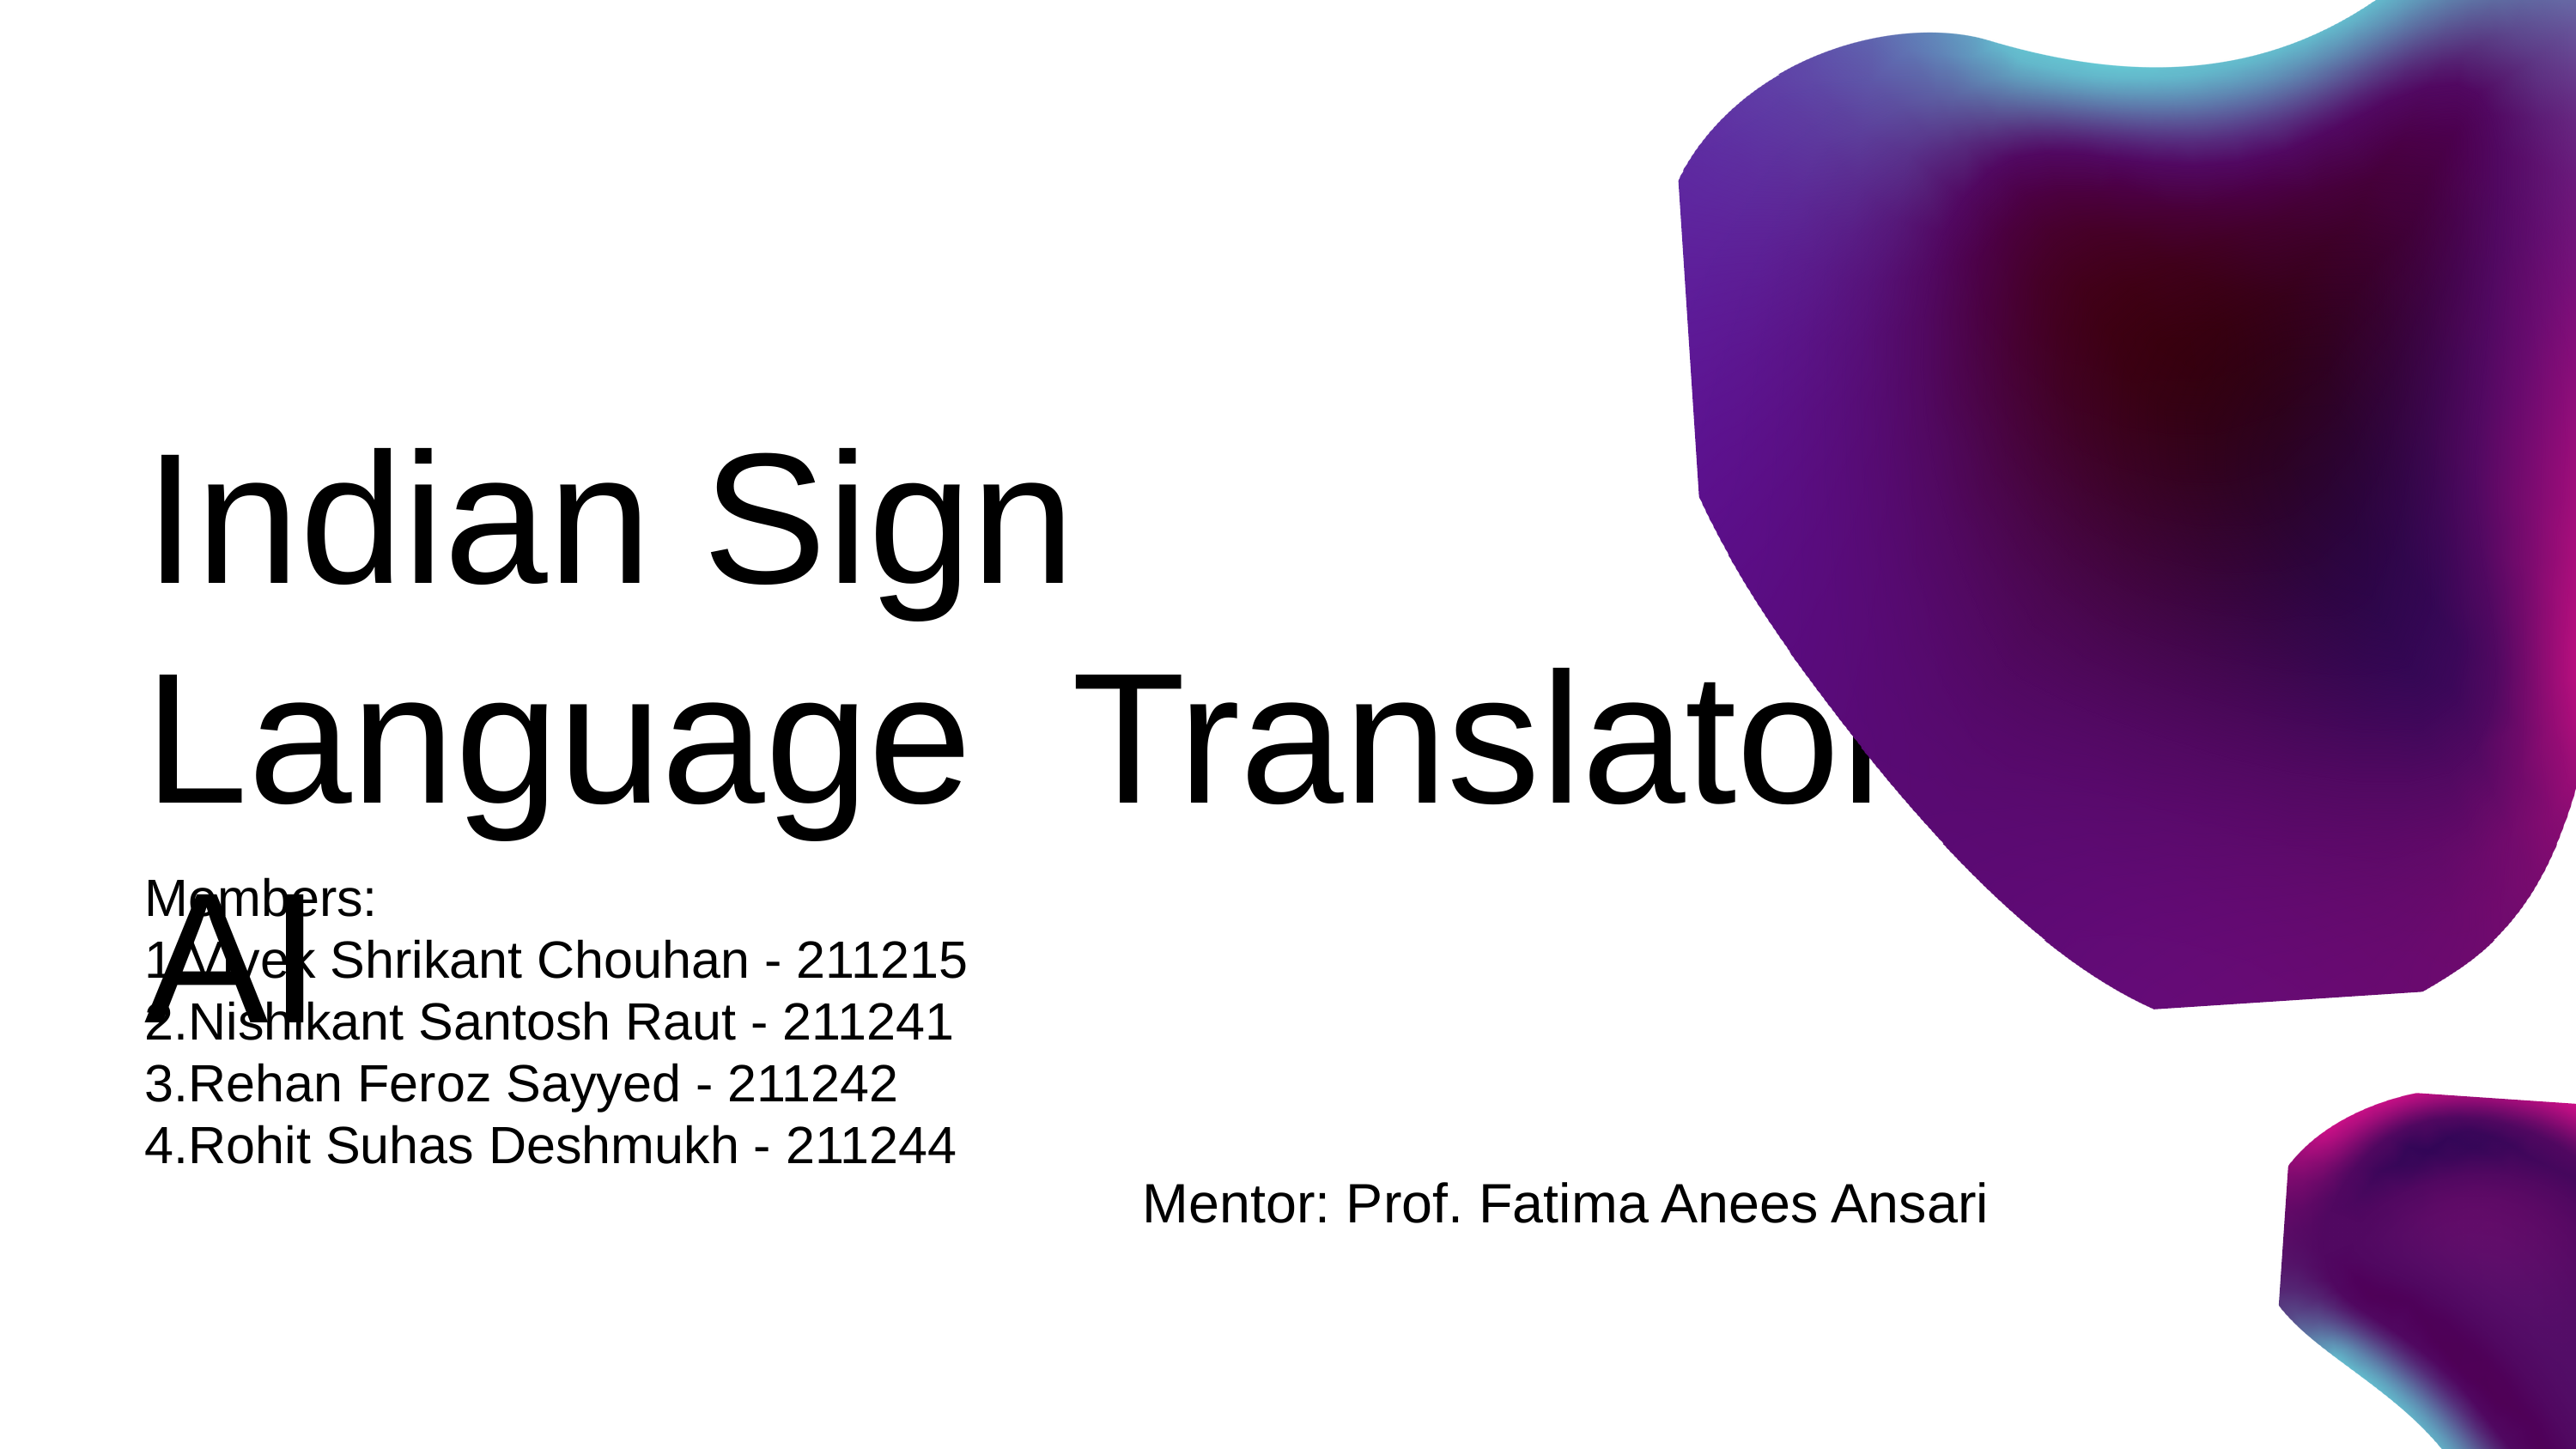

Indian Sign Language  Translator AI
Members:
1.Vivek Shrikant Chouhan - 211215
2.Nishikant Santosh Raut - 211241
3.Rehan Feroz Sayyed - 211242
4.Rohit Suhas Deshmukh - 211244

Mentor: Prof. Fatima Anees Ansari